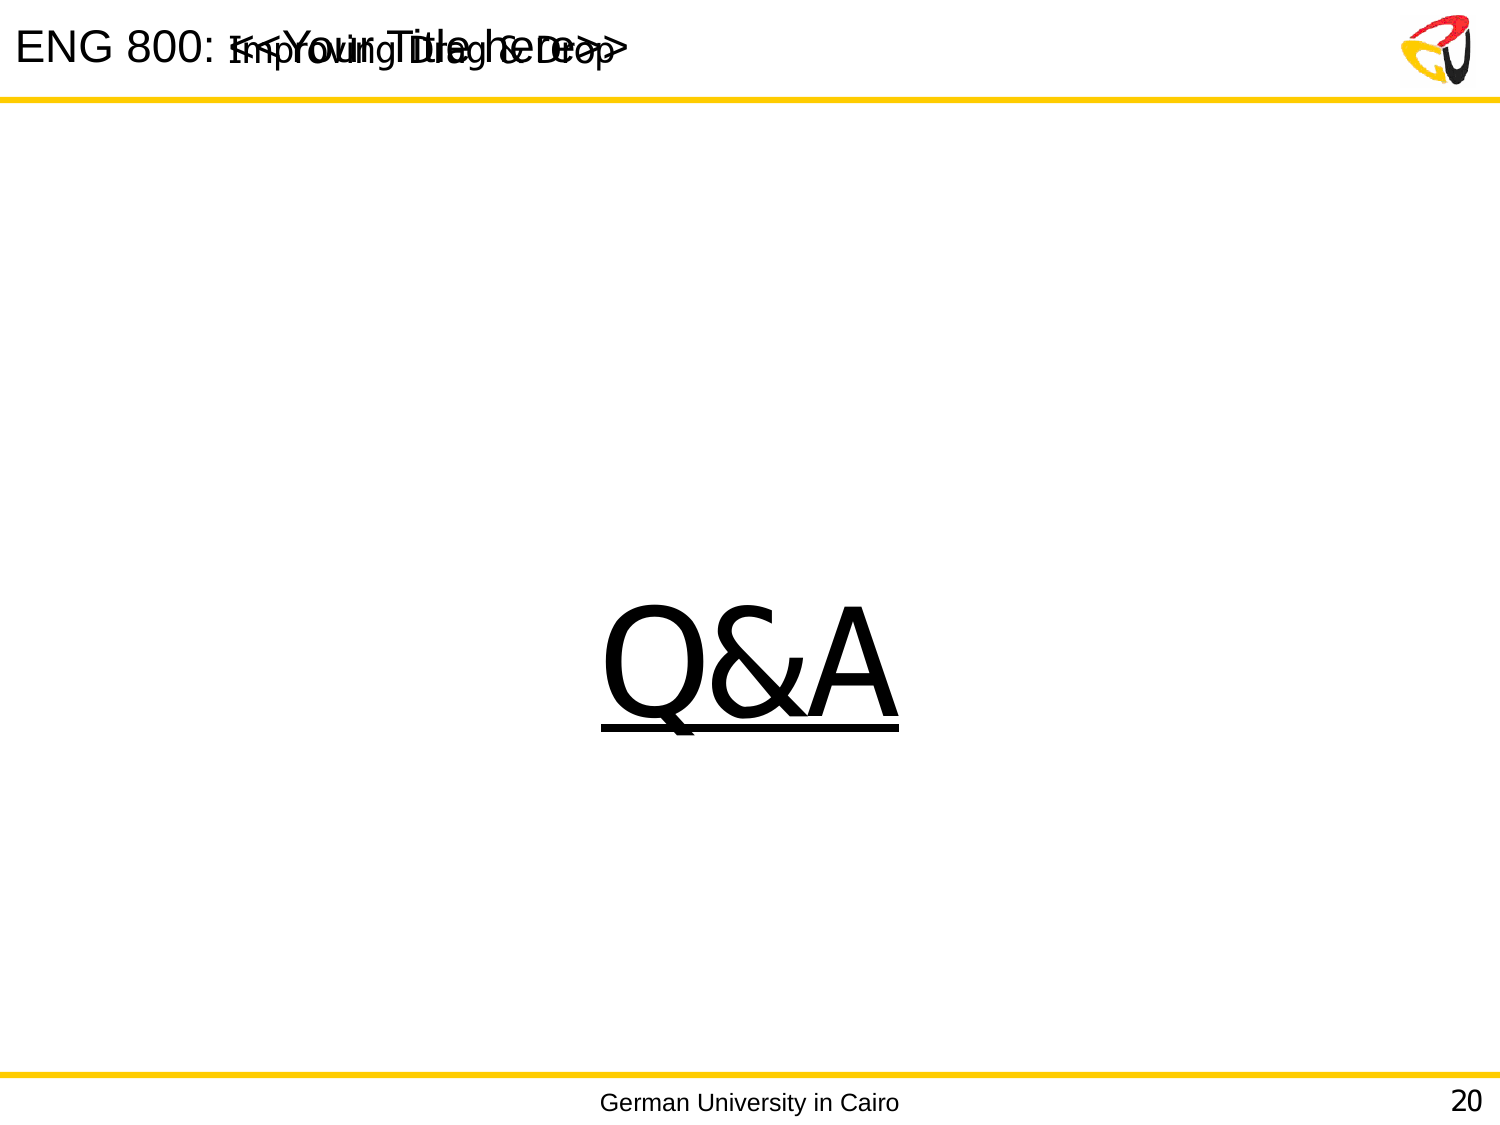

Improving Drag & Drop

# Q&A
20